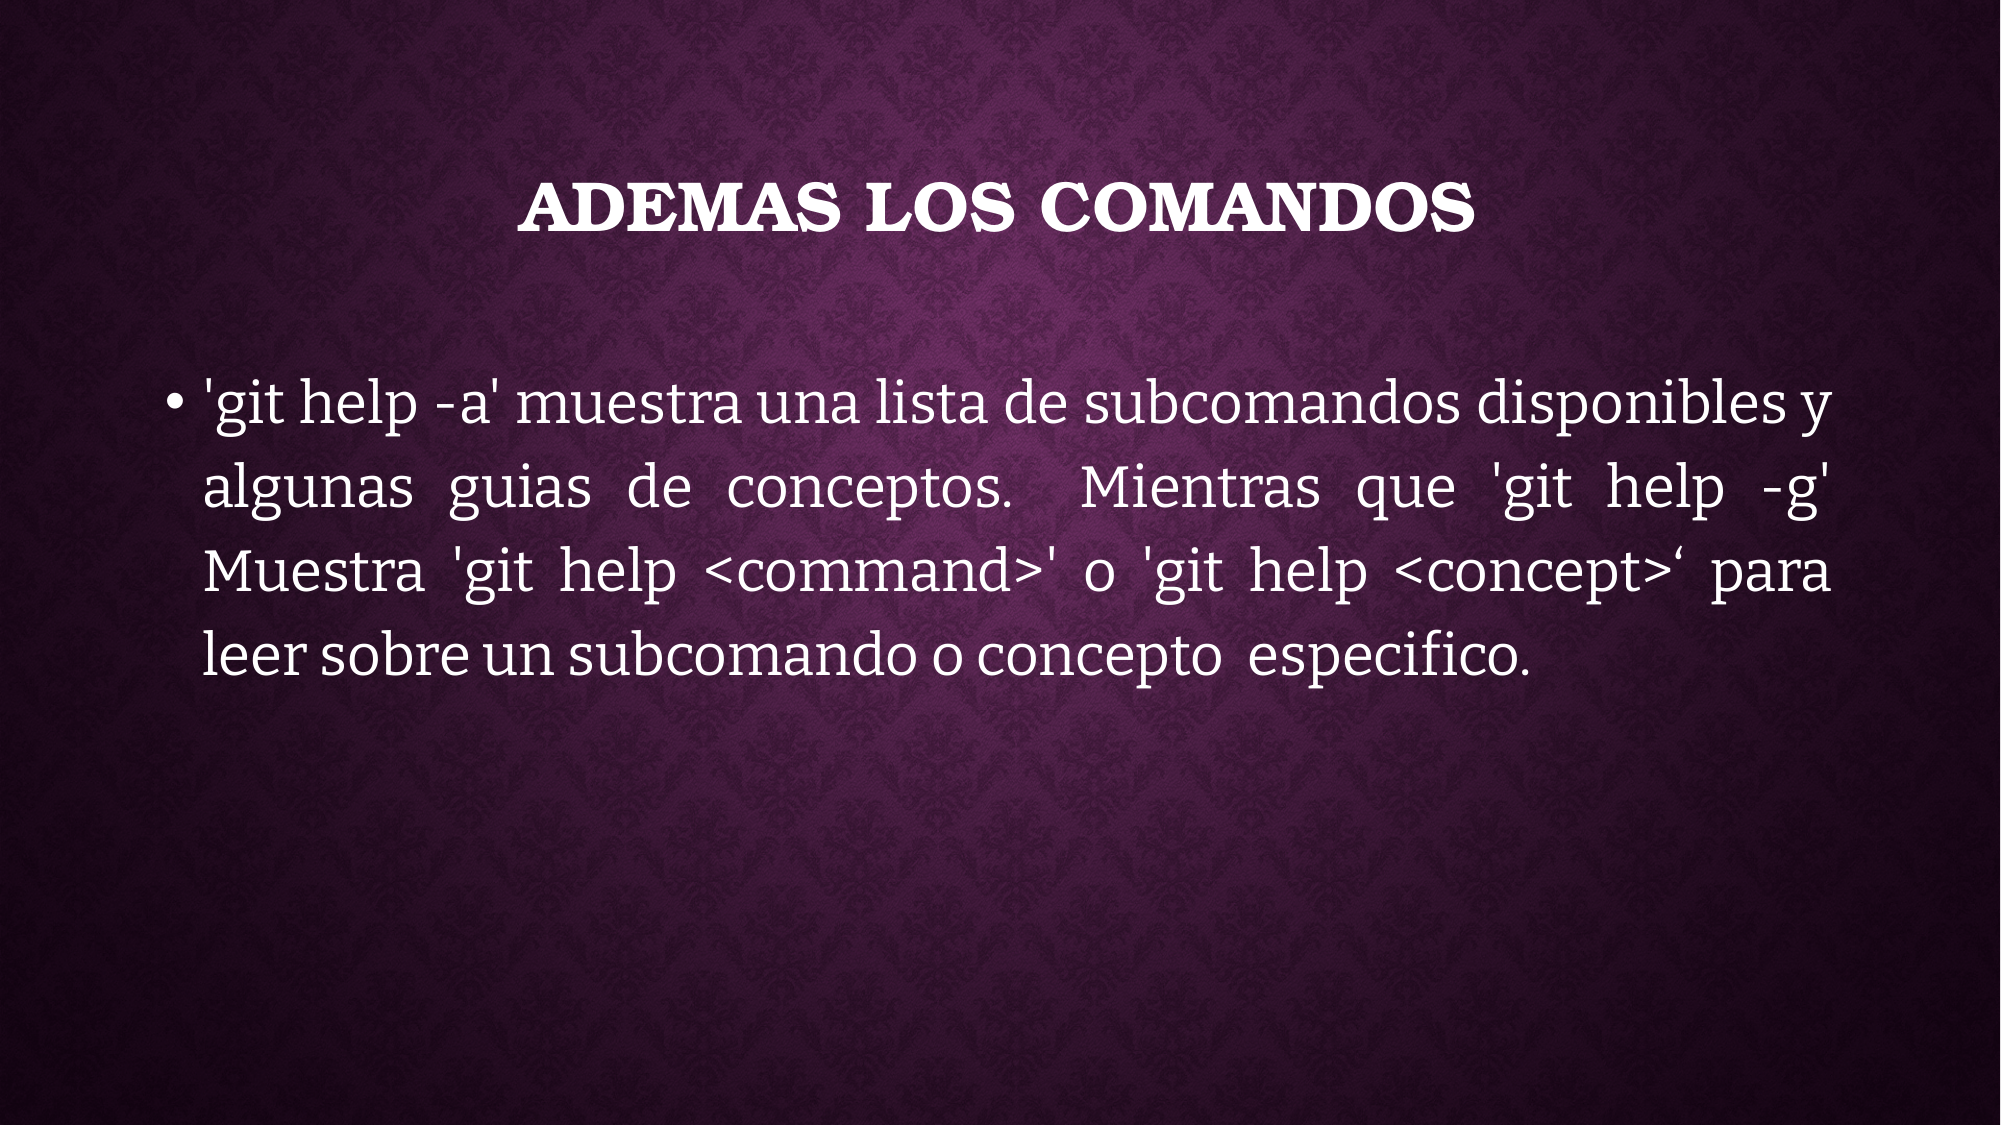

# Ademas los comandos
'git help -a' muestra una lista de subcomandos disponibles y algunas guias de conceptos.  Mientras que 'git help -g' Muestra 'git help <command>' o 'git help <concept>‘ para leer sobre un subcomando o concepto  especifico.